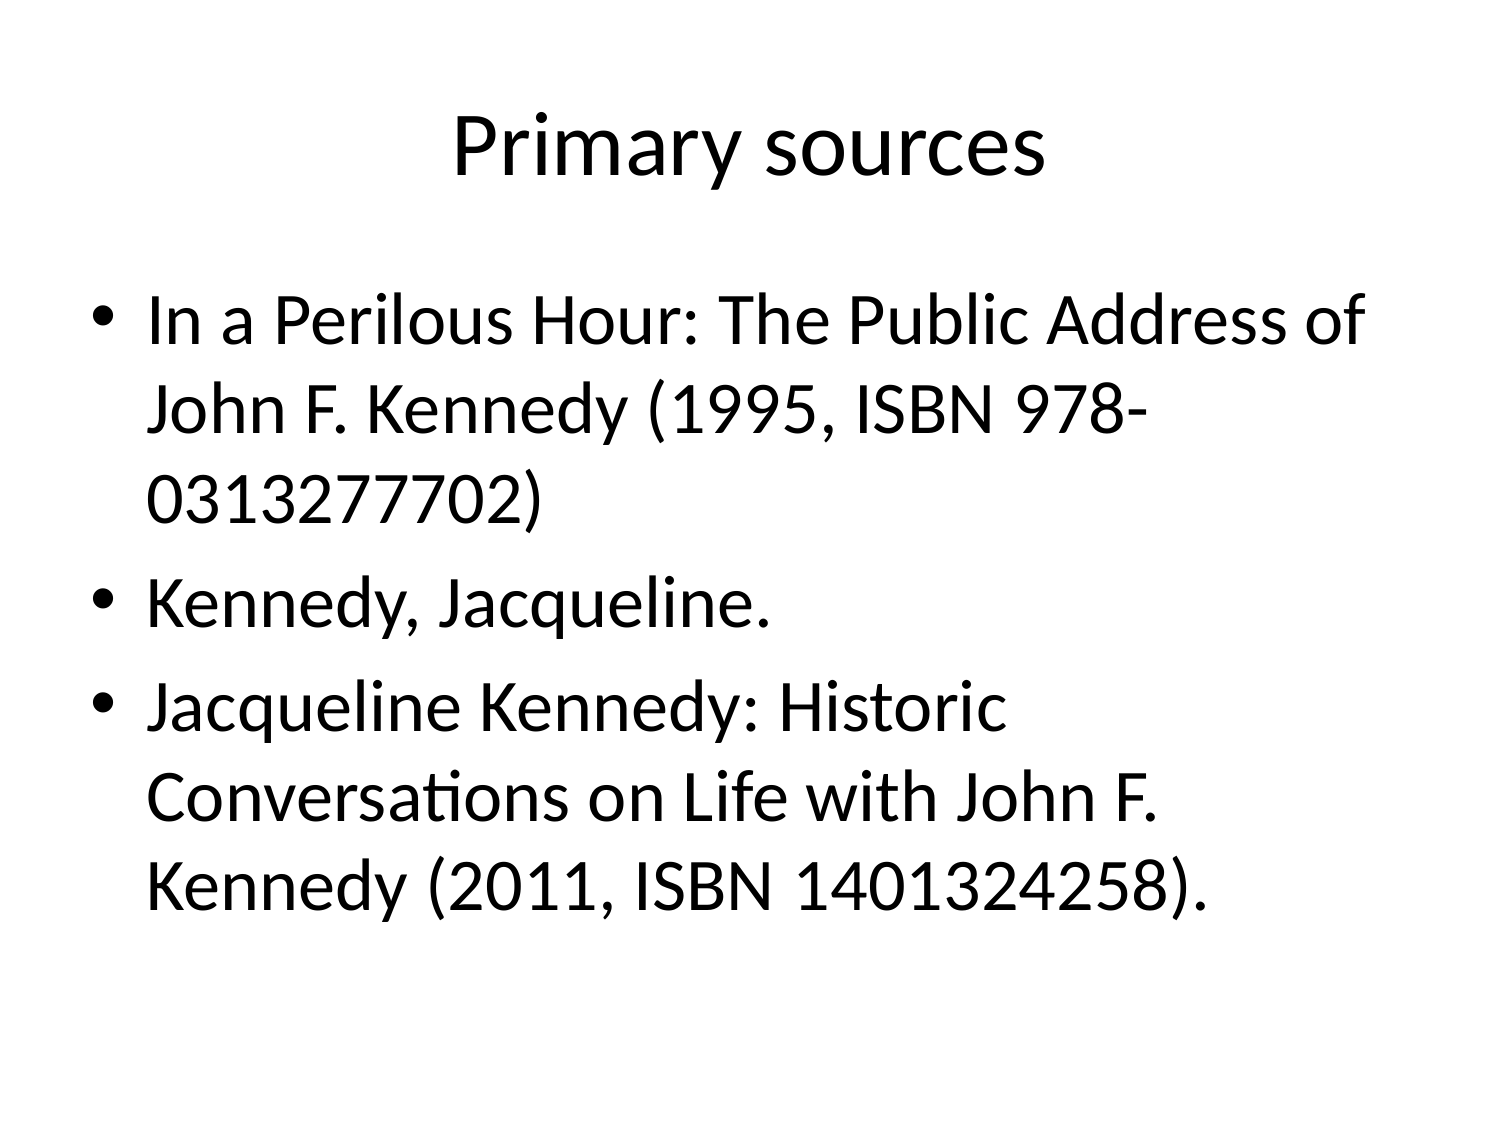

# Primary sources
In a Perilous Hour: The Public Address of John F. Kennedy (1995, ISBN 978-0313277702)
Kennedy, Jacqueline.
Jacqueline Kennedy: Historic Conversations on Life with John F. Kennedy (2011, ISBN 1401324258).